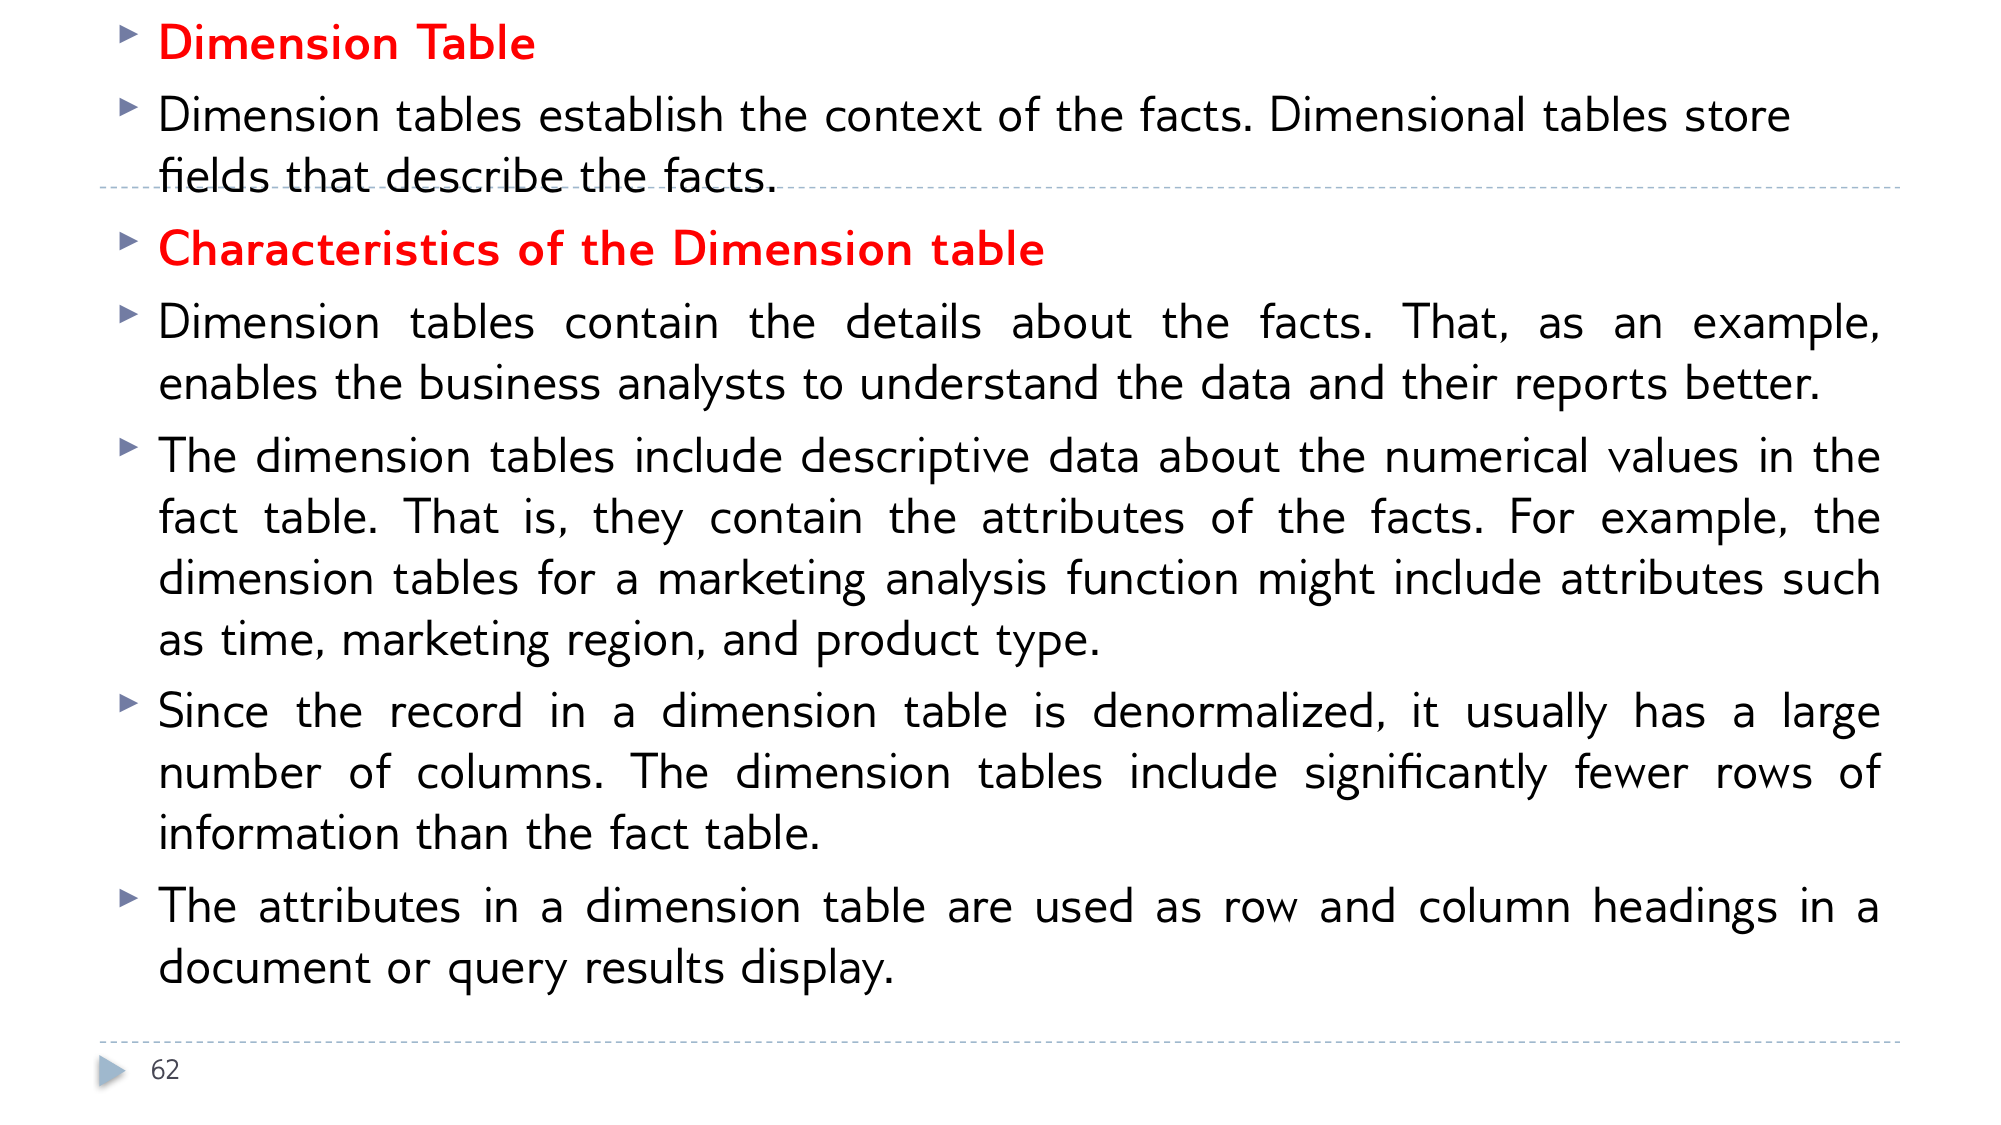

Dimension Table
Dimension tables establish the context of the facts. Dimensional tables store fields that describe the facts.
Characteristics of the Dimension table
Dimension tables contain the details about the facts. That, as an example, enables the business analysts to understand the data and their reports better.
The dimension tables include descriptive data about the numerical values in the fact table. That is, they contain the attributes of the facts. For example, the dimension tables for a marketing analysis function might include attributes such as time, marketing region, and product type.
Since the record in a dimension table is denormalized, it usually has a large number of columns. The dimension tables include significantly fewer rows of information than the fact table.
The attributes in a dimension table are used as row and column headings in a document or query results display.

62